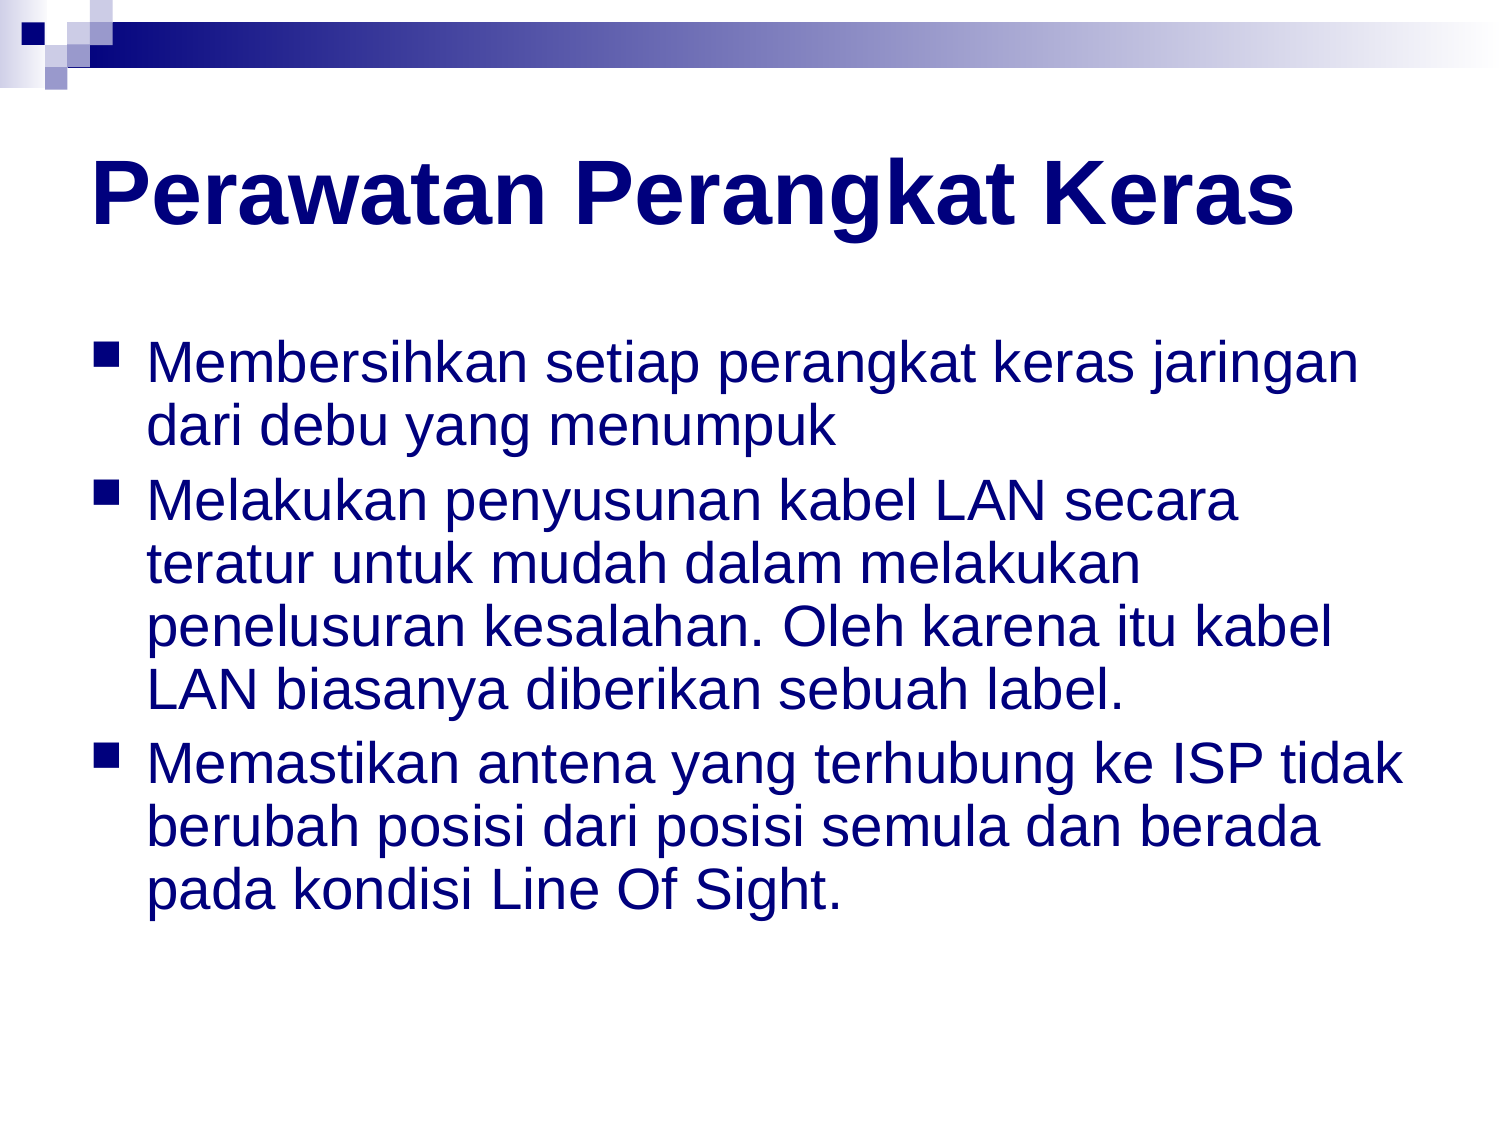

# Perawatan Perangkat Keras
Membersihkan setiap perangkat keras jaringan dari debu yang menumpuk
Melakukan penyusunan kabel LAN secara teratur untuk mudah dalam melakukan penelusuran kesalahan. Oleh karena itu kabel LAN biasanya diberikan sebuah label.
Memastikan antena yang terhubung ke ISP tidak berubah posisi dari posisi semula dan berada pada kondisi Line Of Sight.